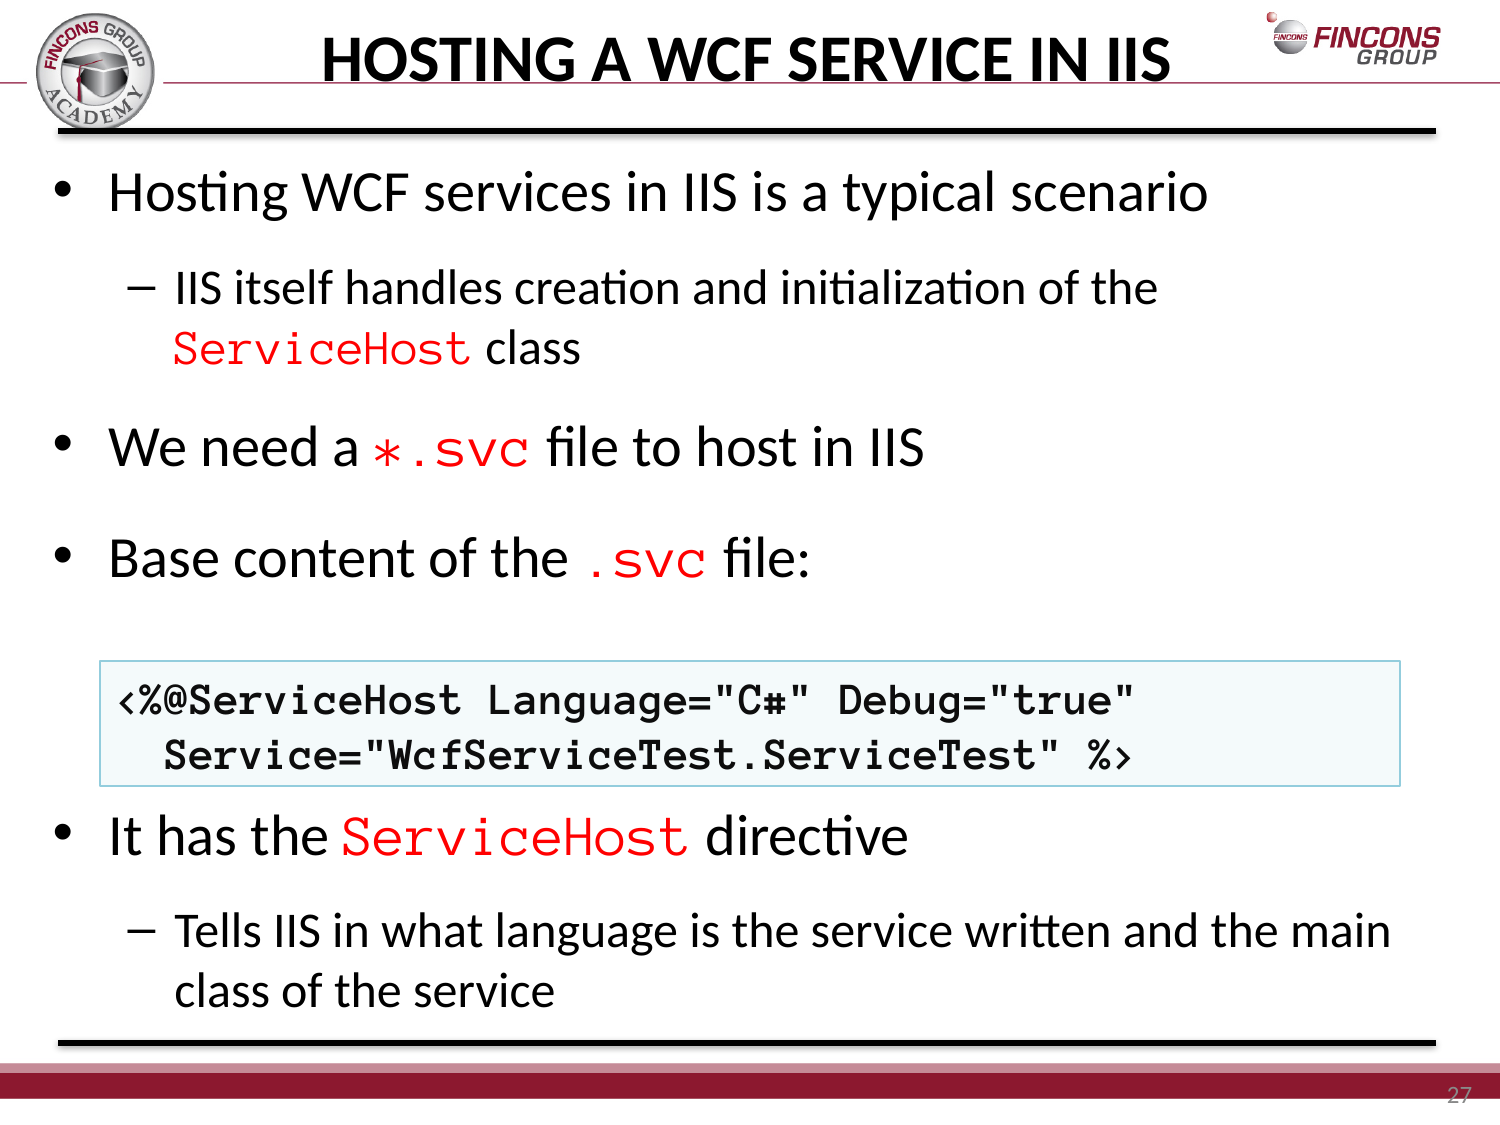

# Hosting a WCF Service in IIS
Hosting WCF services in IIS is a typical scenario
IIS itself handles creation and initialization of the ServiceHost class
We need a *.svc file to host in IIS
Base content of the .svc file:

It has the ServiceHost directive
Tells IIS in what language is the service written and the main class of the service
<%@ServiceHost Language="C#" Debug="true"
  Service="WcfServiceTest.ServiceTest" %>
27